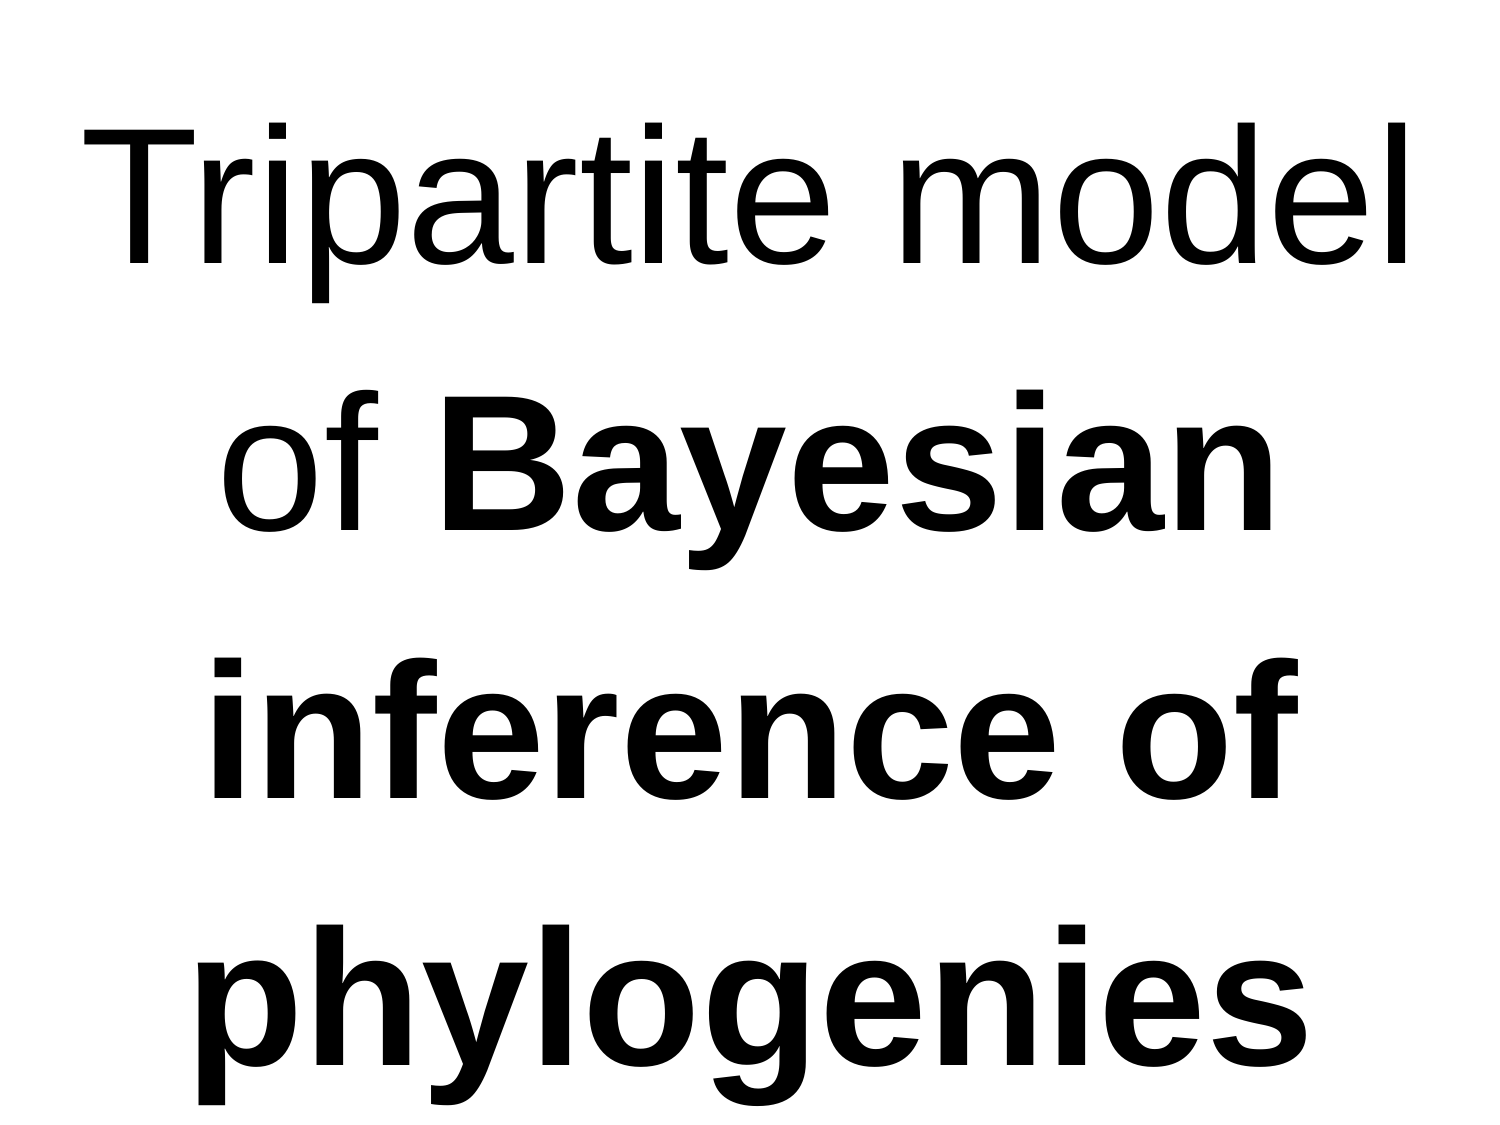

# Tripartite model of Bayesian inference of phylogenies